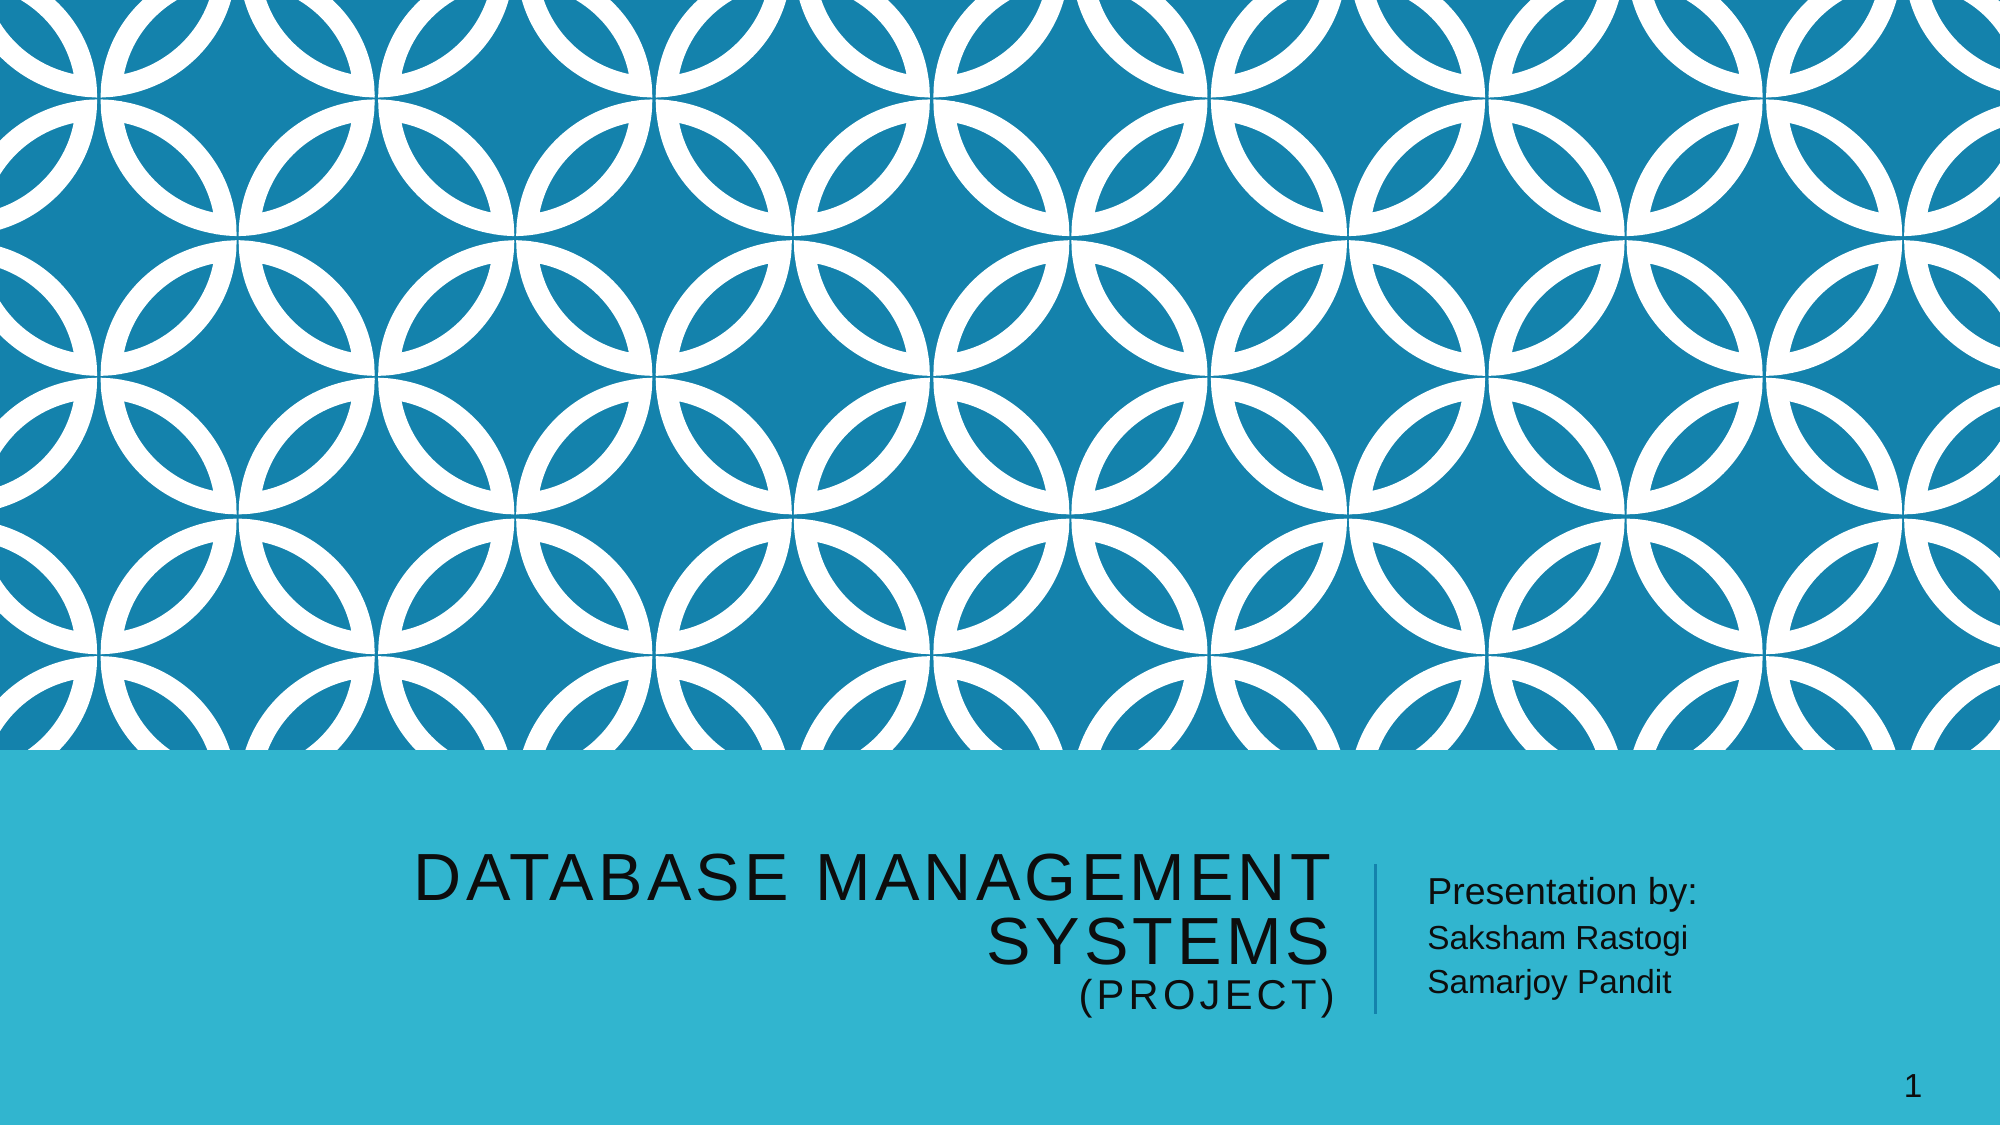

# Database management systems (project)
Presentation by:
Saksham Rastogi
Samarjoy Pandit
1